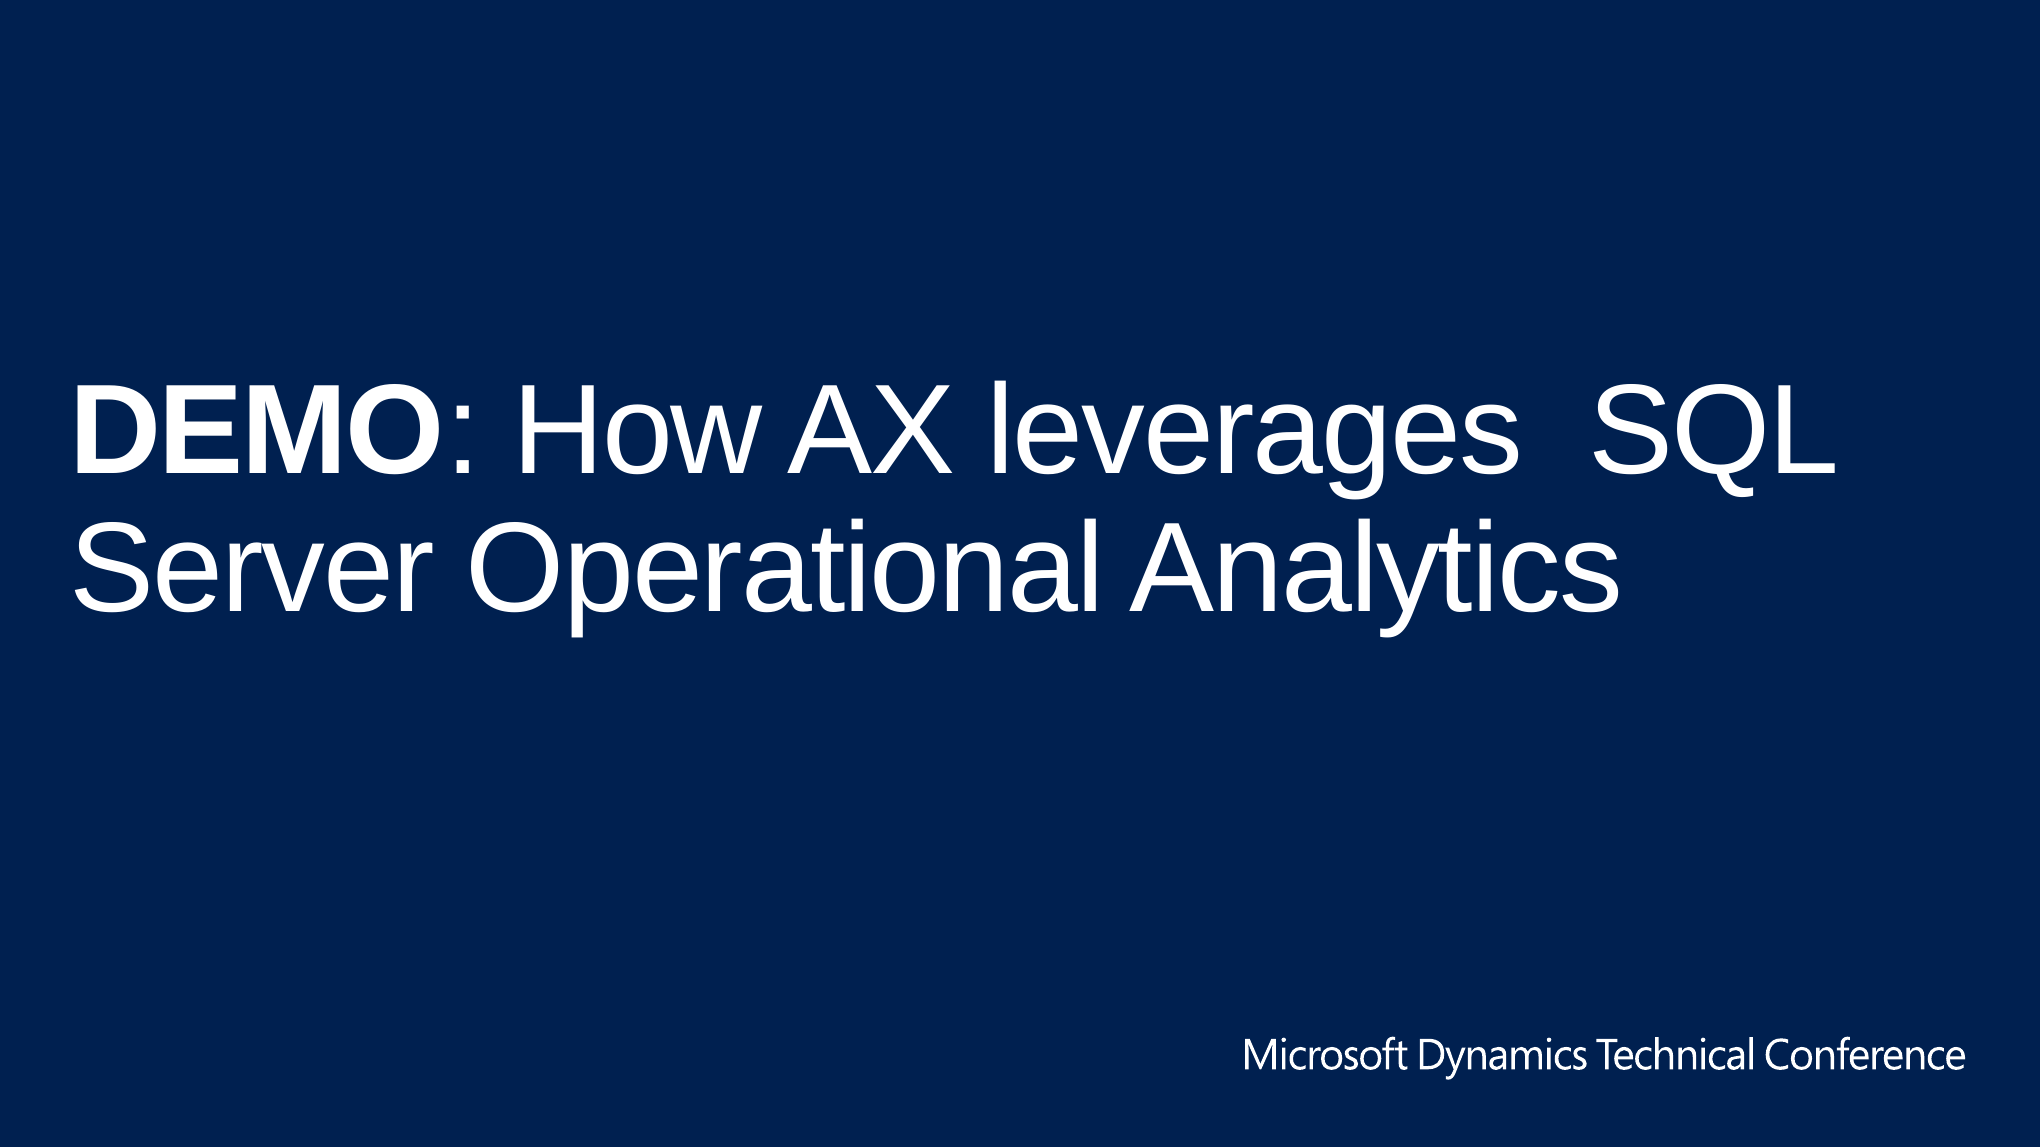

# DEMO: How AX leverages  SQL Server Operational Analytics